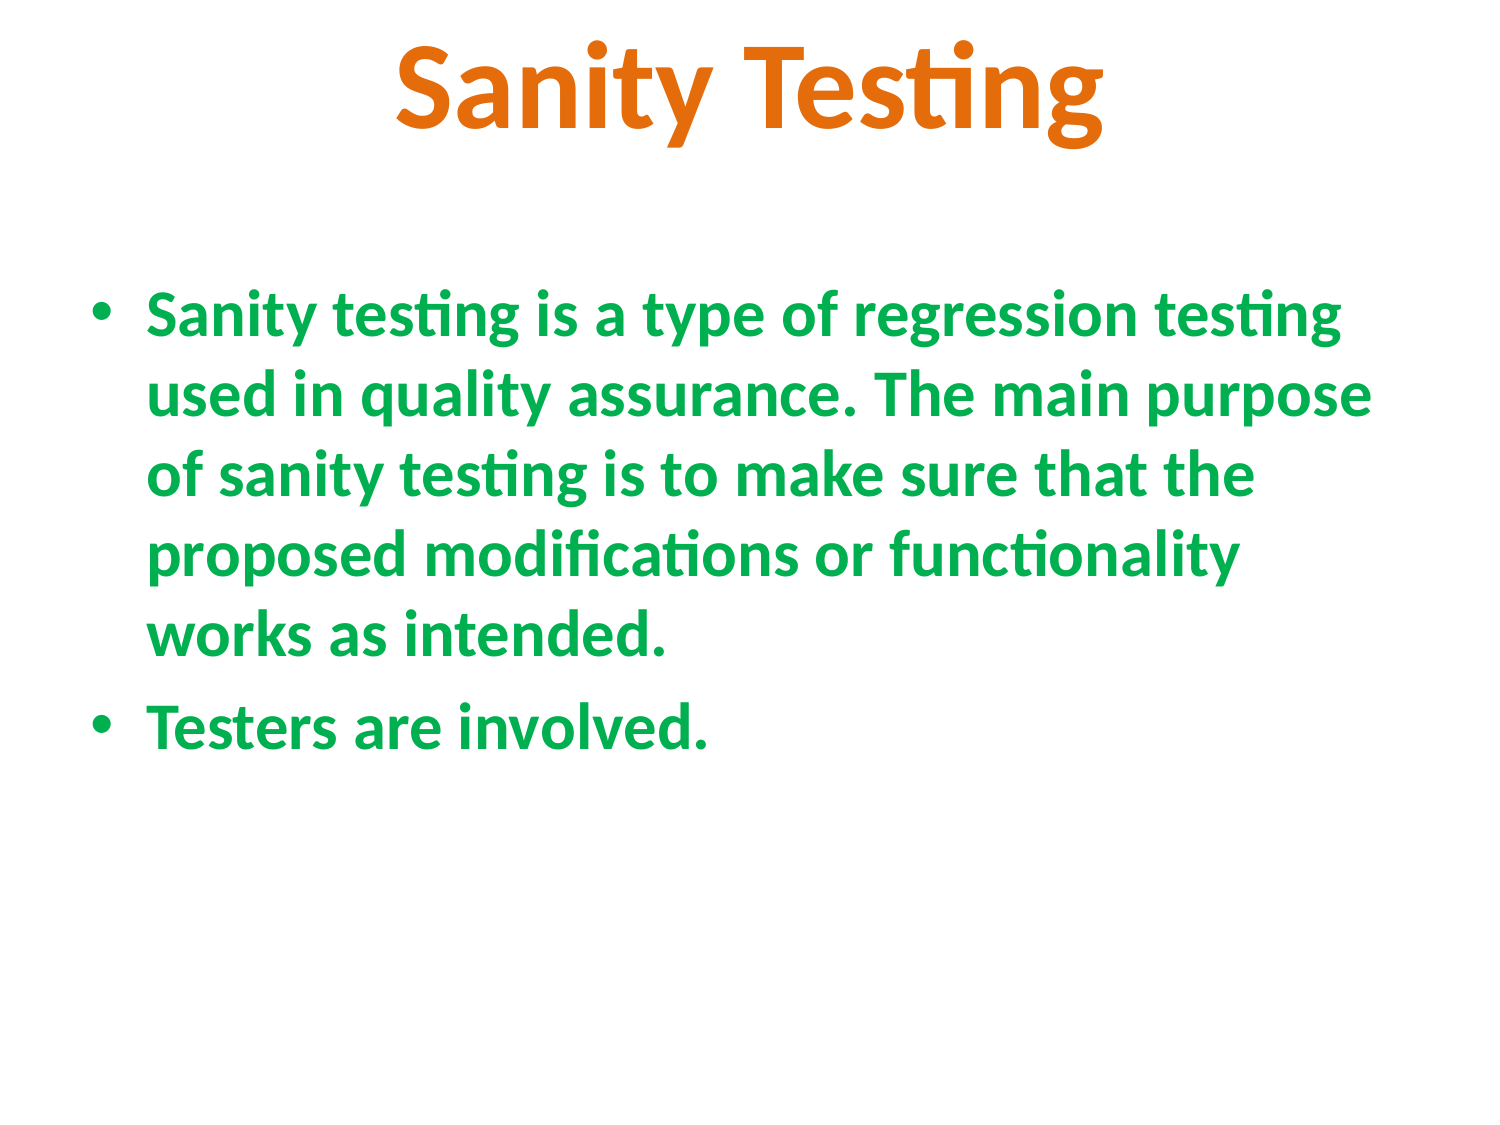

# Sanity Testing
Sanity testing is a type of regression testing used in quality assurance. The main purpose of sanity testing is to make sure that the proposed modifications or functionality works as intended.
Testers are involved.